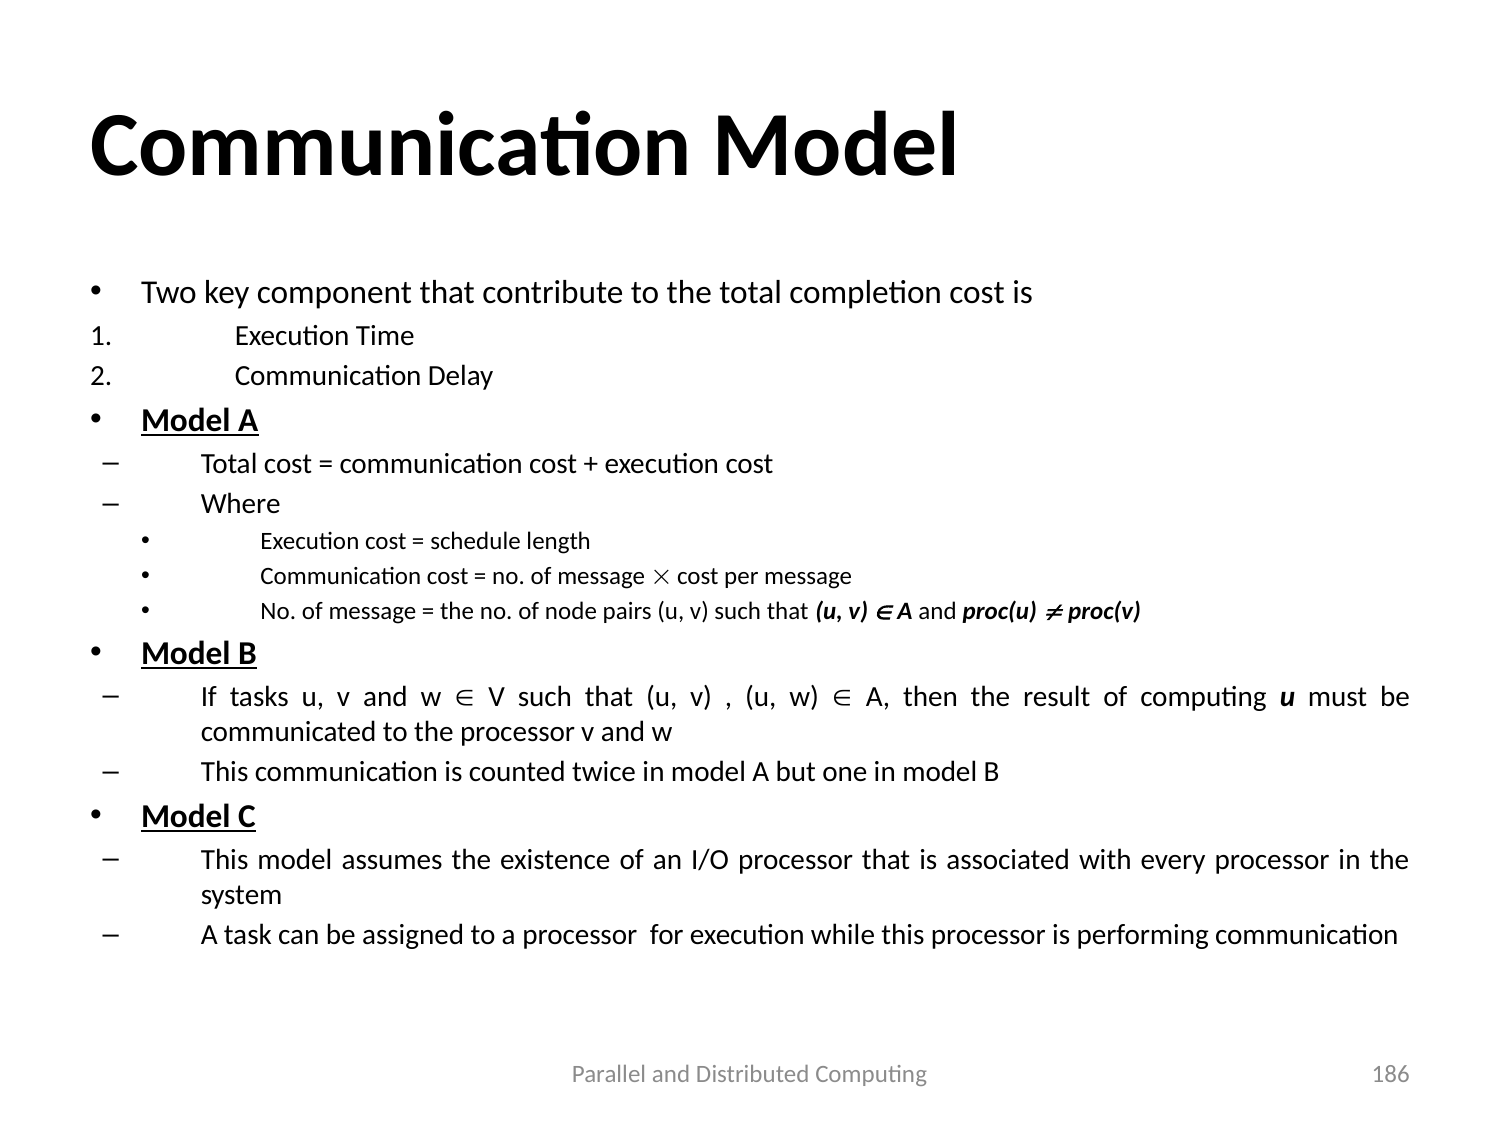

# Communication Model
Two key component that contribute to the total completion cost is
Execution Time
Communication Delay
Model A
Total cost = communication cost + execution cost
Where
Execution cost = schedule length
Communication cost = no. of message × cost per message
No. of message = the no. of node pairs (u, v) such that (u, v) ∈ A and proc(u) ≠ proc(v)
Model B
If tasks u, v and w ∈ V such that (u, v) , (u, w) ∈ A, then the result of computing u must be communicated to the processor v and w
This communication is counted twice in model A but one in model B
Model C
This model assumes the existence of an I/O processor that is associated with every processor in the system
A task can be assigned to a processor  for execution while this processor is performing communication

Parallel and Distributed Computing
186